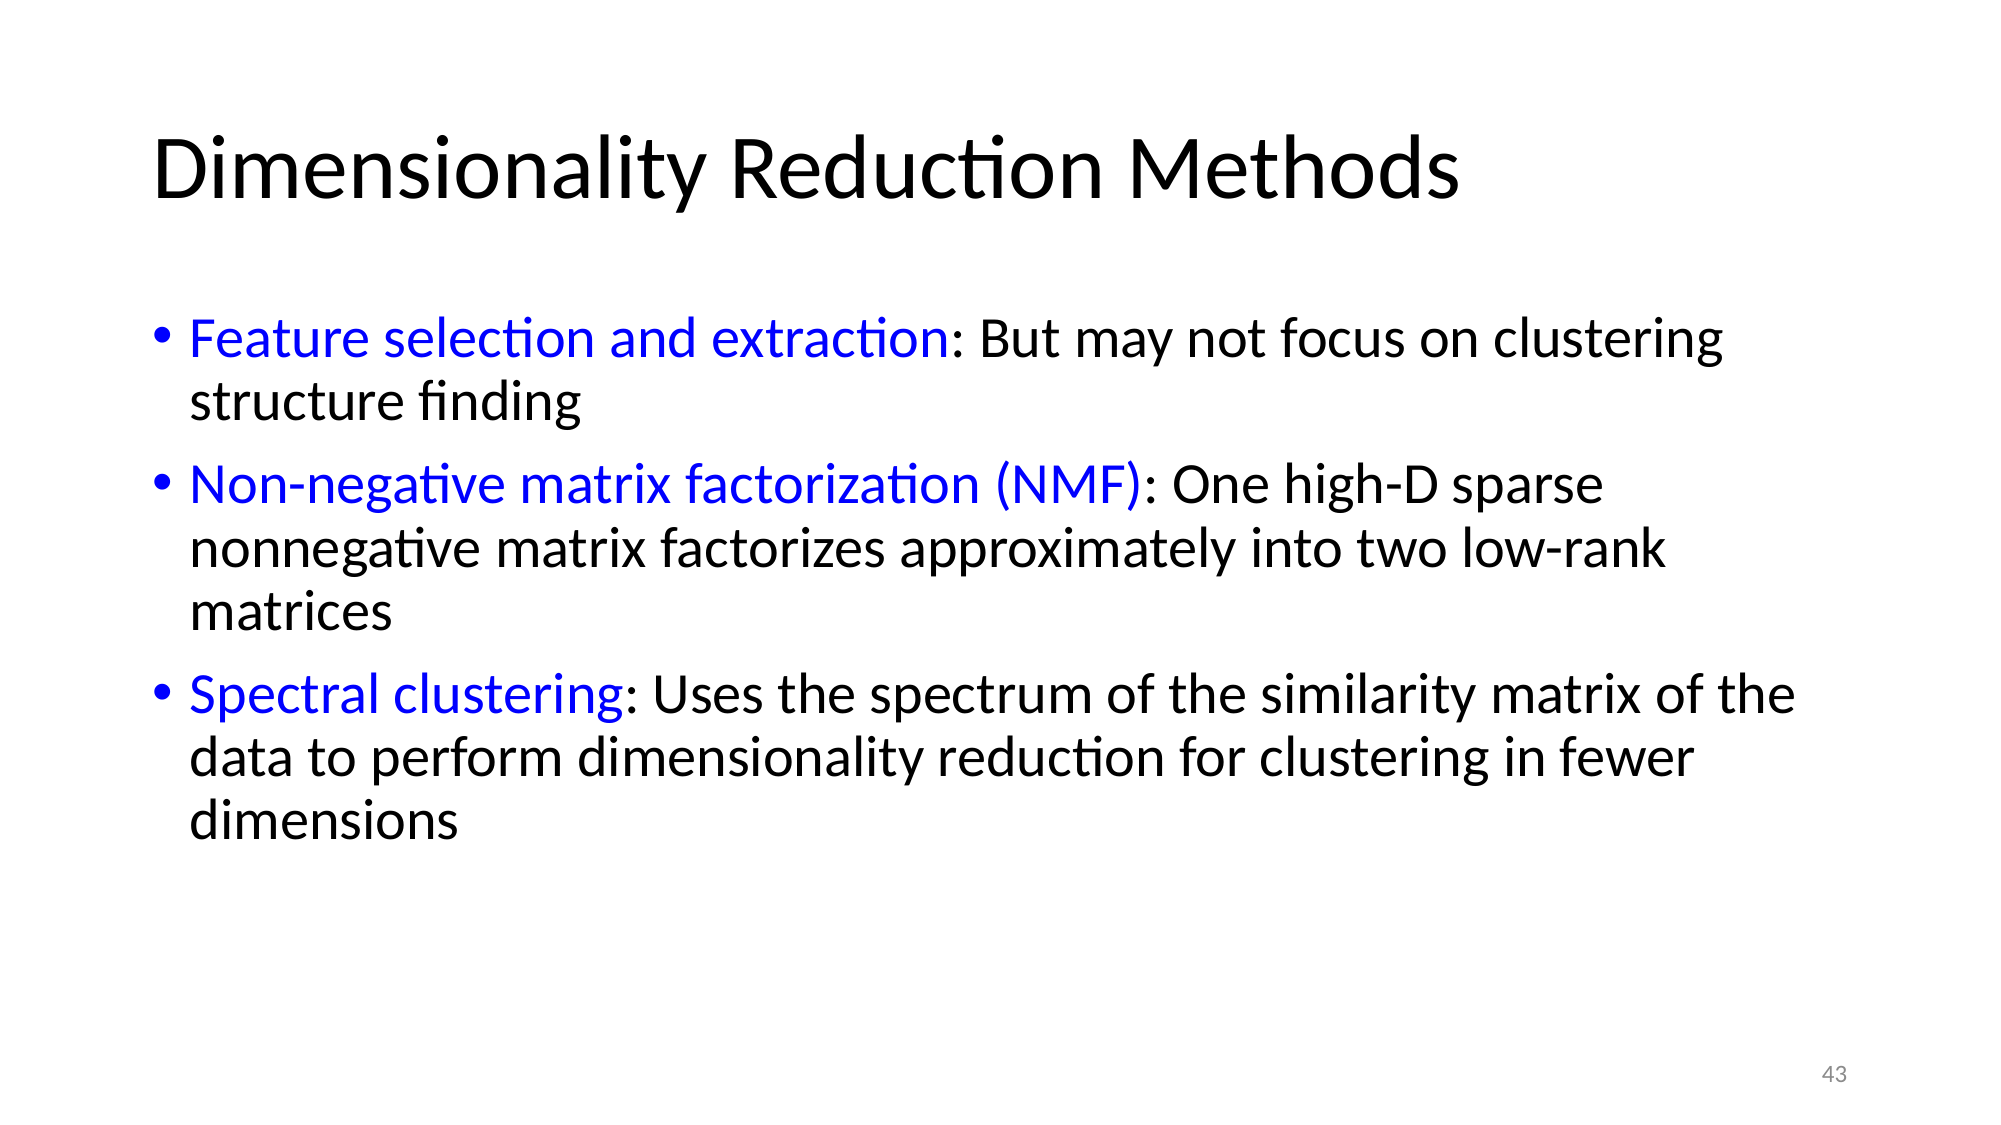

# Dimensionality Reduction Methods
Feature selection and extraction: But may not focus on clustering structure finding
Non-negative matrix factorization (NMF): One high-D sparse nonnegative matrix factorizes approximately into two low-rank matrices
Spectral clustering: Uses the spectrum of the similarity matrix of the data to perform dimensionality reduction for clustering in fewer dimensions

43